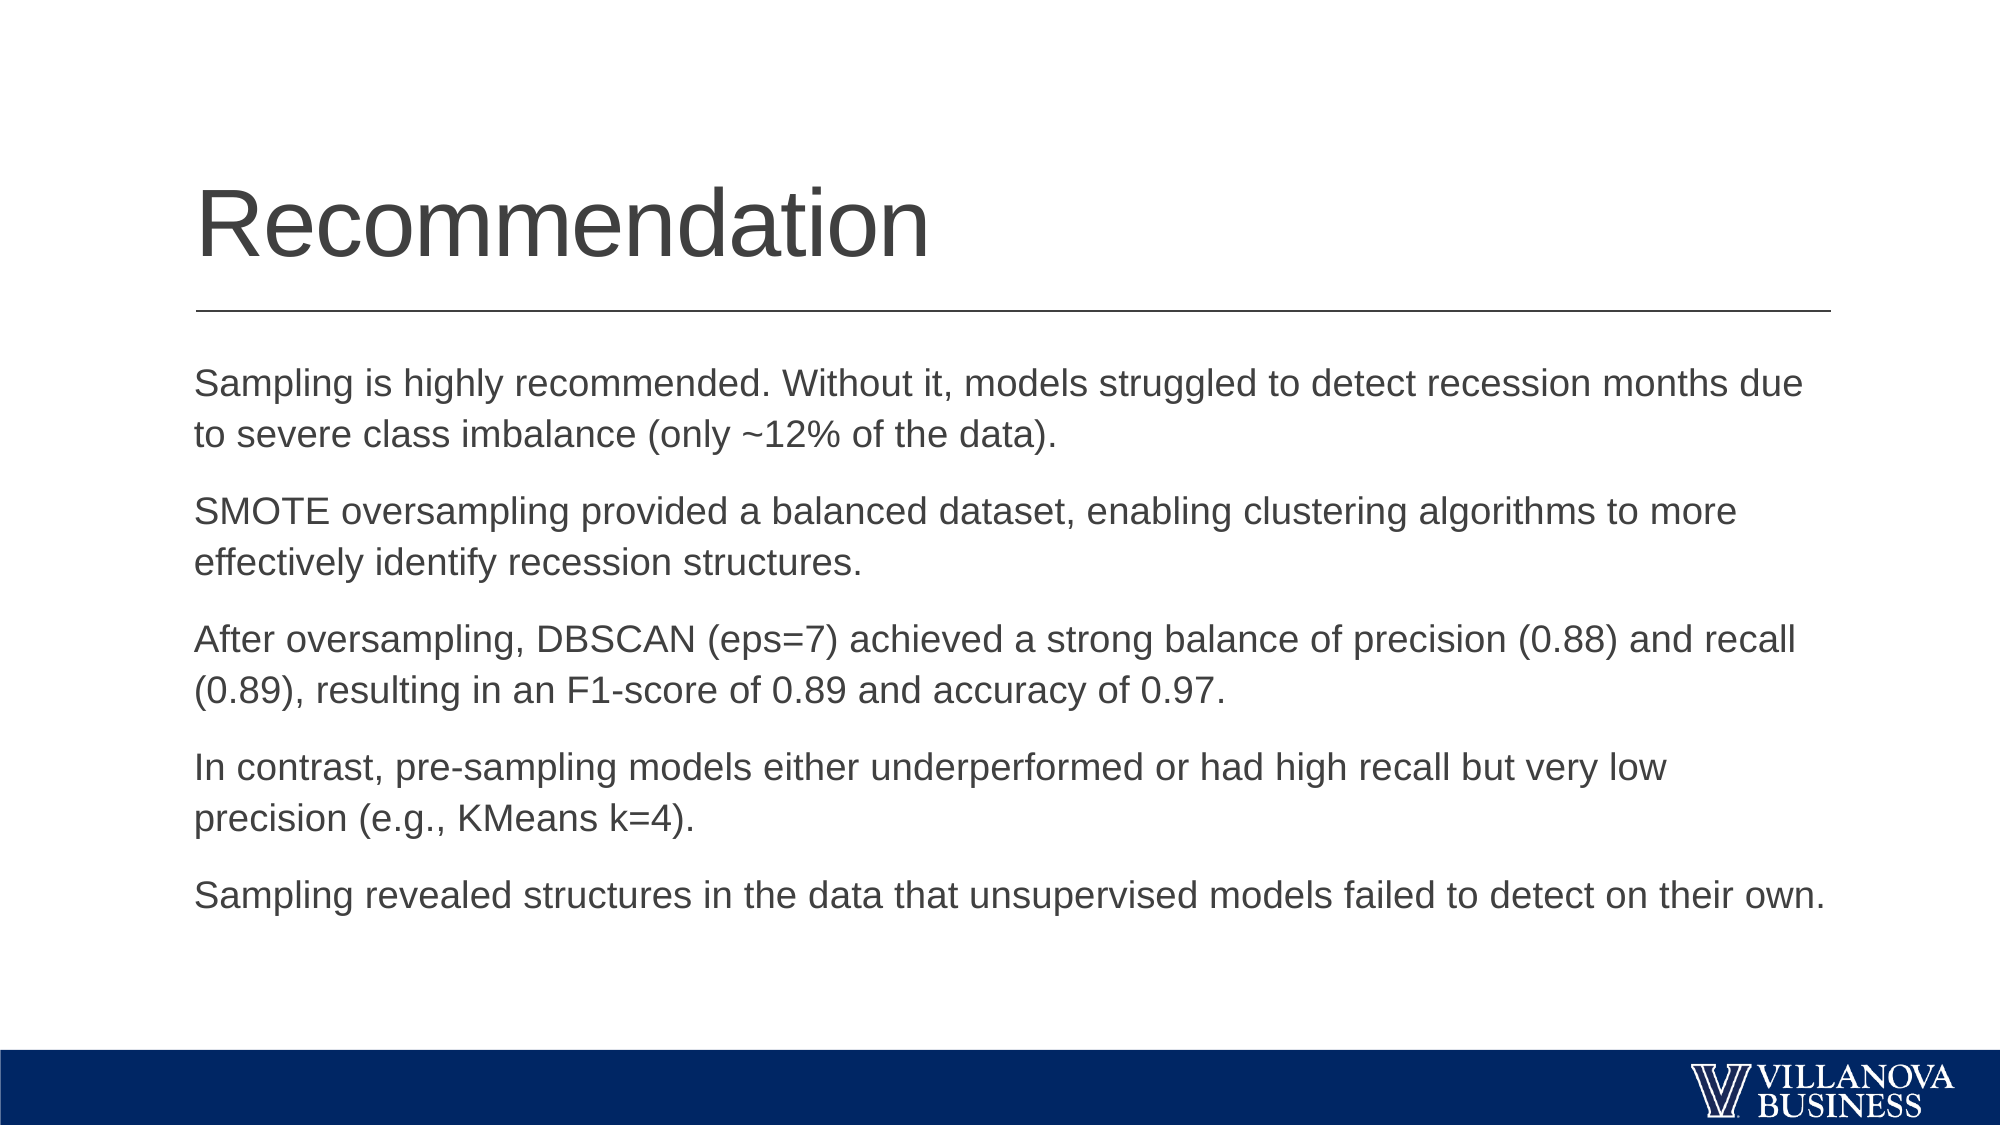

# Recommendation
Sampling is highly recommended. Without it, models struggled to detect recession months due to severe class imbalance (only ~12% of the data).
SMOTE oversampling provided a balanced dataset, enabling clustering algorithms to more effectively identify recession structures.
After oversampling, DBSCAN (eps=7) achieved a strong balance of precision (0.88) and recall (0.89), resulting in an F1-score of 0.89 and accuracy of 0.97.
In contrast, pre-sampling models either underperformed or had high recall but very low precision (e.g., KMeans k=4).
Sampling revealed structures in the data that unsupervised models failed to detect on their own.